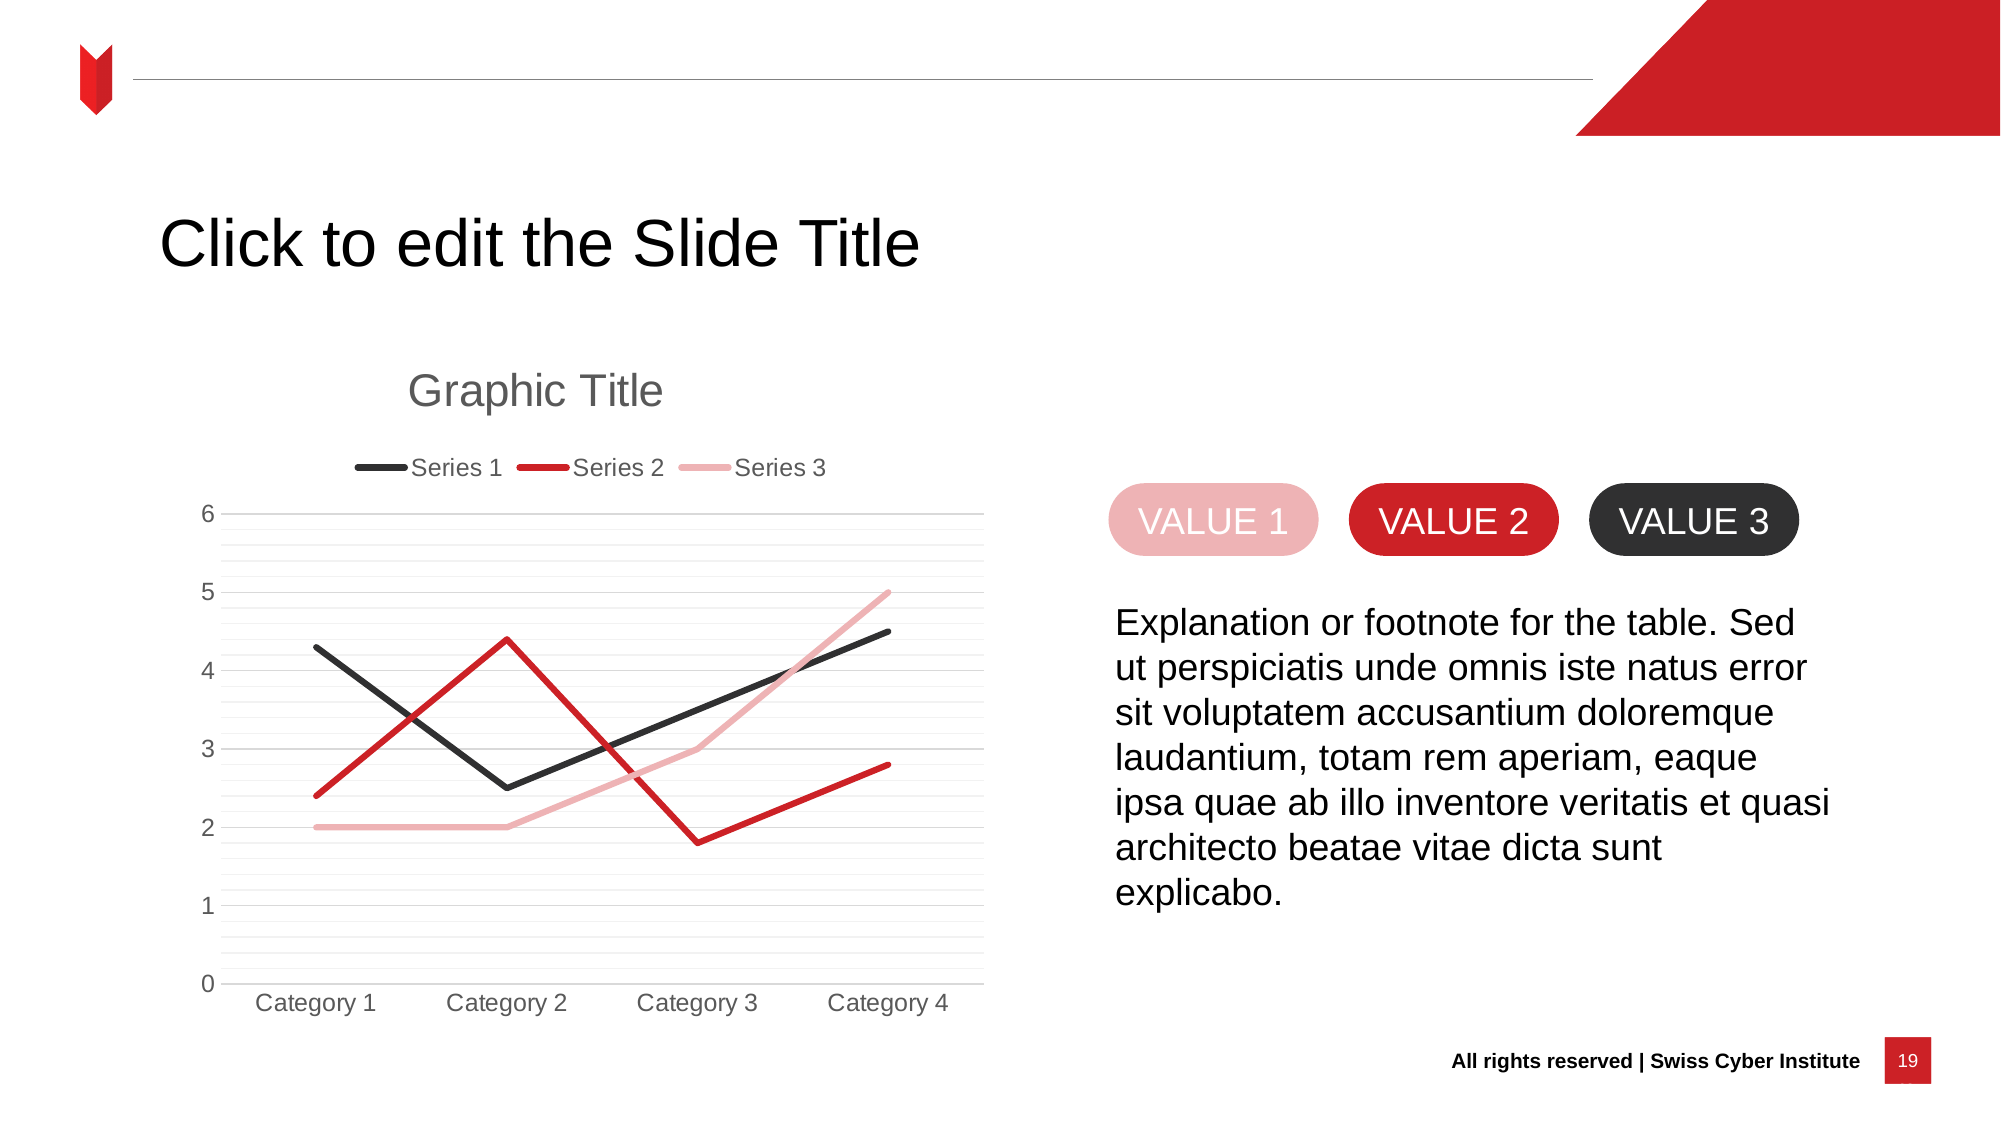

Click to edit the Slide Title

### Chart: Graphic Title

| Category | Series 1 | Series 2 | Series 3 |
|---|---|---|---|
| Category 1 | 4.3 | 2.4 | 2.0 |
| Category 2 | 2.5 | 4.4 | 2.0 |
| Category 3 | 3.5 | 1.8 | 3.0 |
| Category 4 | 4.5 | 2.8 | 5.0 |
VALUE 1
VALUE 2
VALUE 3
Explanation or footnote for the table. Sed ut perspiciatis unde omnis iste natus error sit voluptatem accusantium doloremque laudantium, totam rem aperiam, eaque ipsa quae ab illo inventore veritatis et quasi architecto beatae vitae dicta sunt explicabo.
All rights reserved | Swiss Cyber Institute
19
19